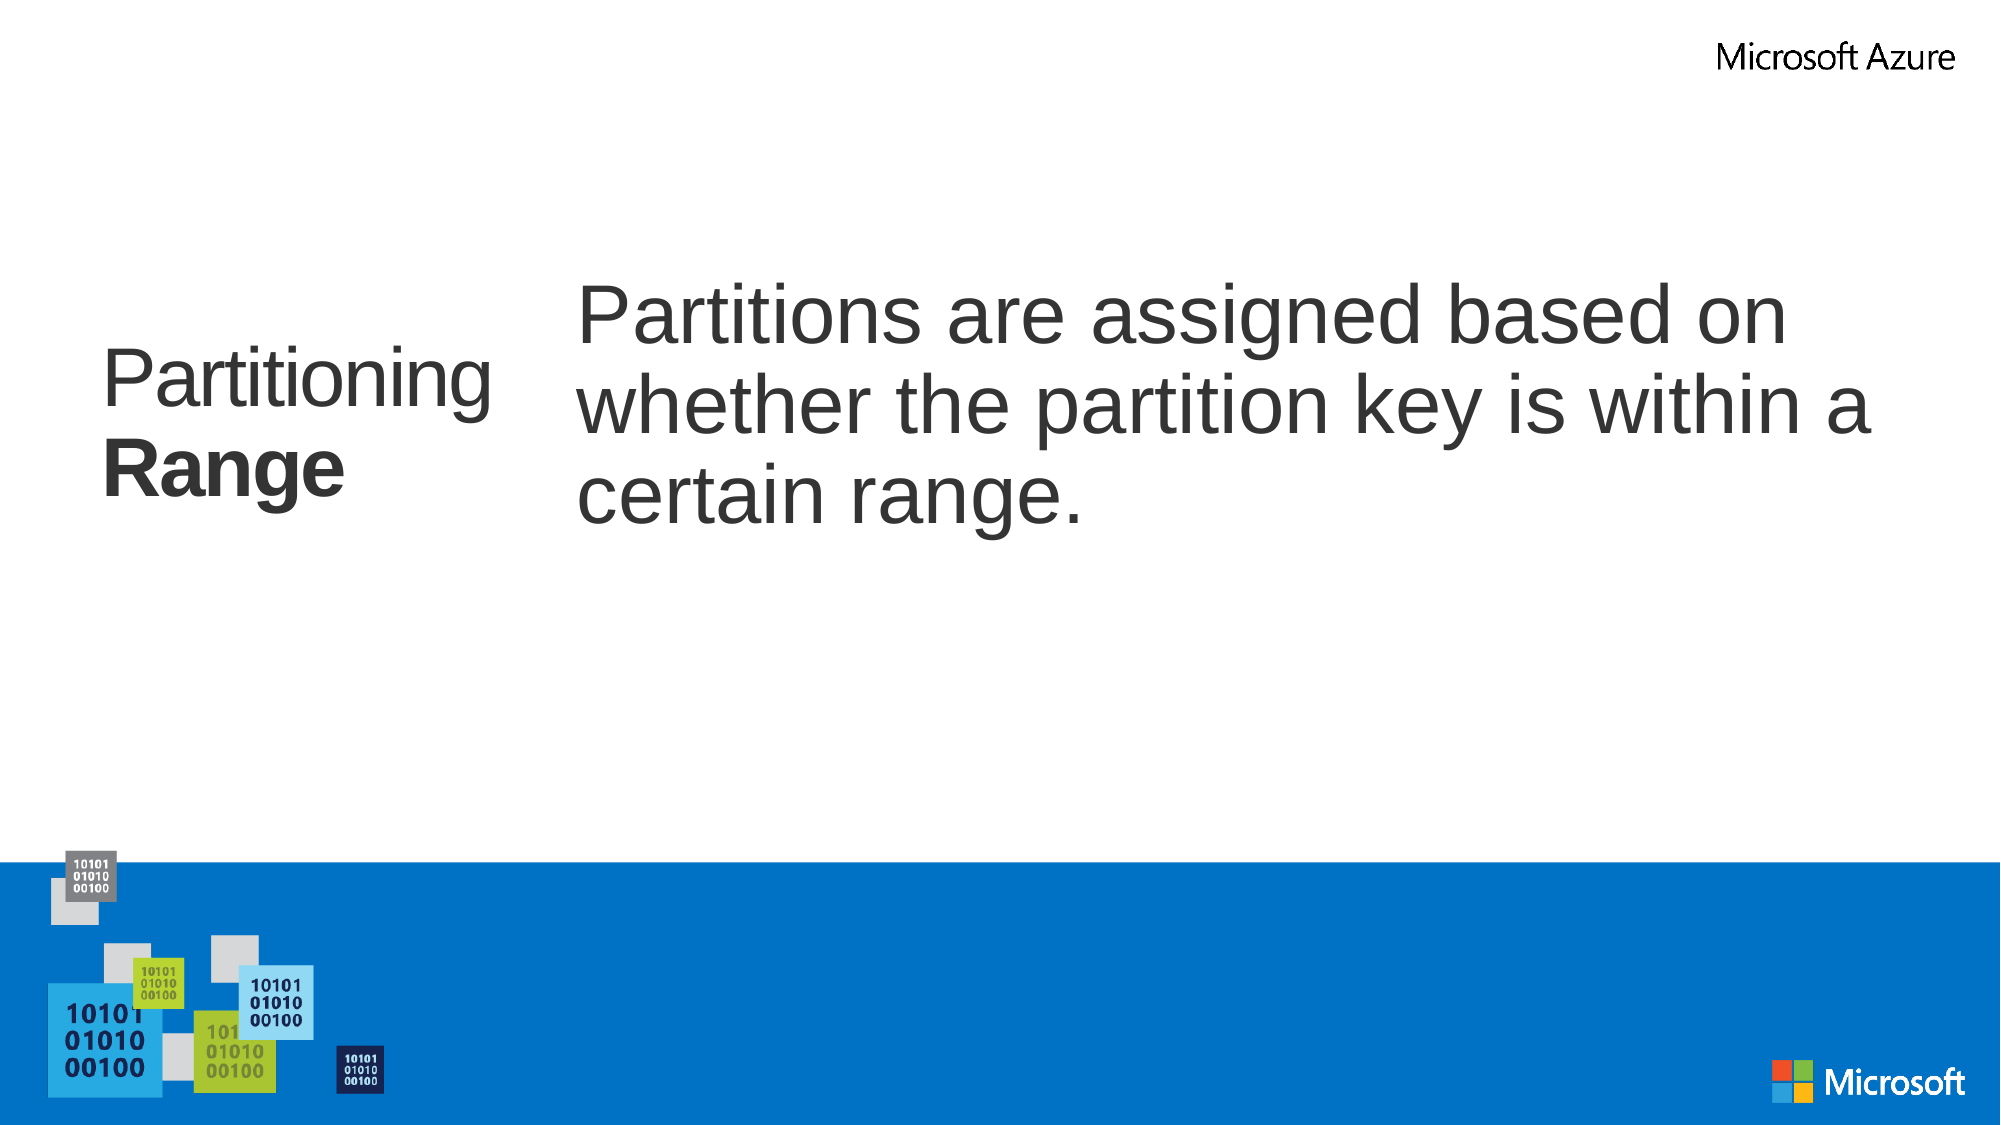

Partitions are assigned based on whether the partition key is within a certain range.
# Partitioning Range